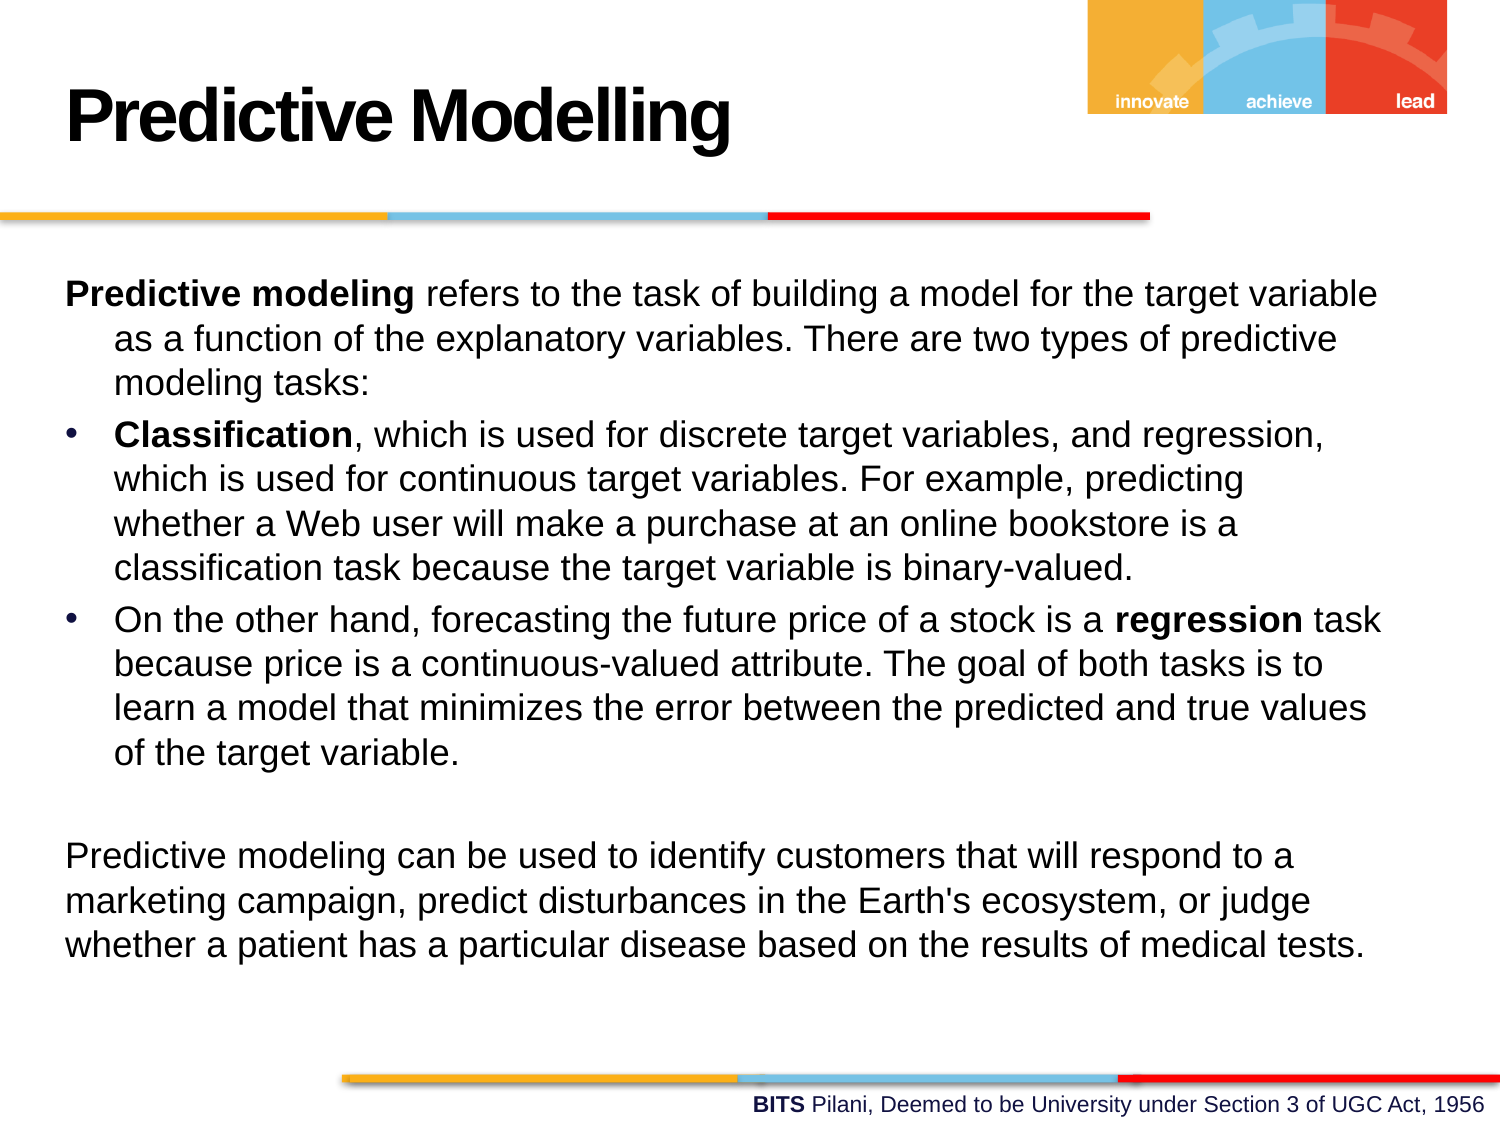

Predictive Modelling
Predictive modeling refers to the task of building a model for the target variable as a function of the explanatory variables. There are two types of predictive modeling tasks:
Classification, which is used for discrete target variables, and regression, which is used for continuous target variables. For example, predicting whether a Web user will make a purchase at an online bookstore is a classification task because the target variable is binary-valued.
On the other hand, forecasting the future price of a stock is a regression task because price is a continuous-valued attribute. The goal of both tasks is to learn a model that minimizes the error between the predicted and true values of the target variable.

Predictive modeling can be used to identify customers that will respond to a marketing campaign, predict disturbances in the Earth's ecosystem, or judge whether a patient has a particular disease based on the results of medical tests.